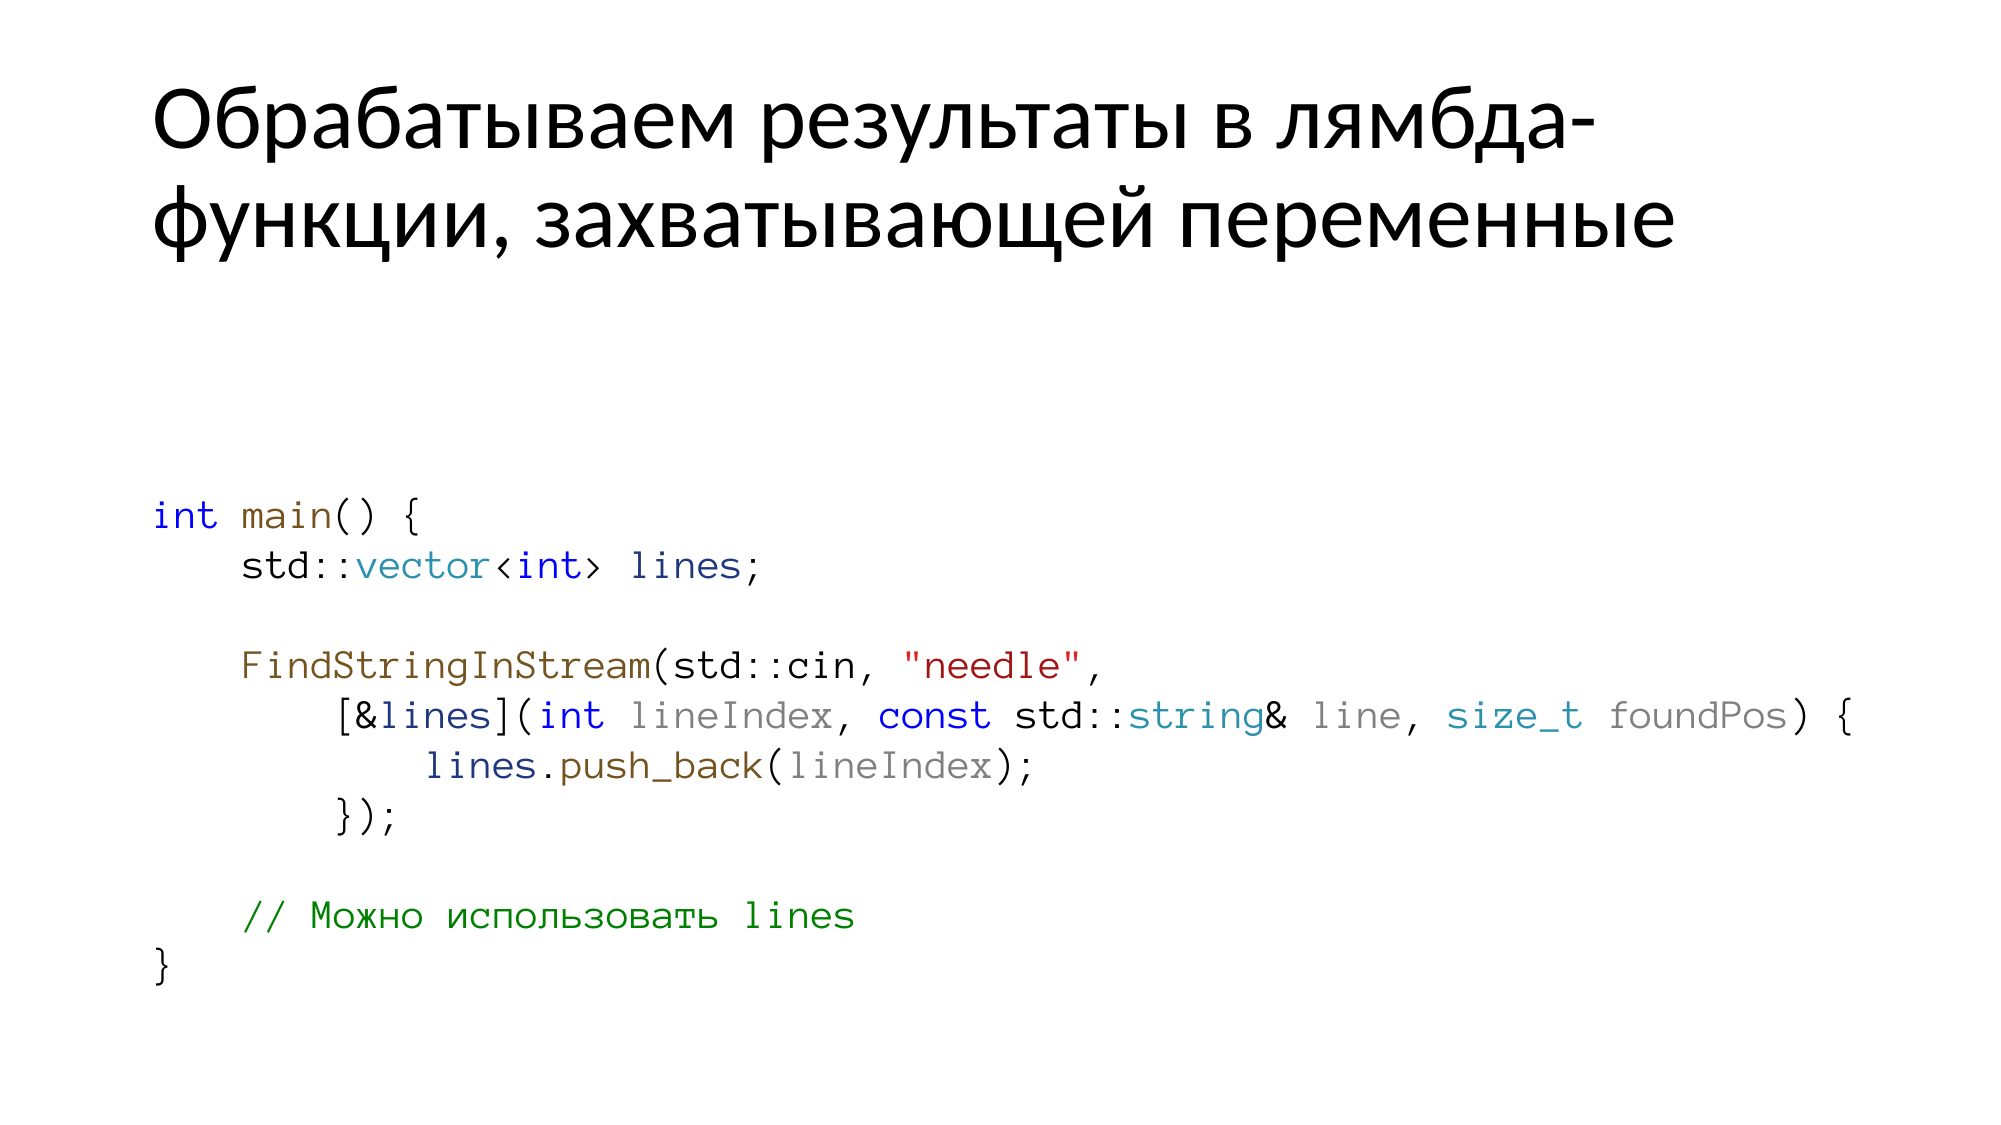

# Обрабатываем результаты в лямбда-функции, захватывающей переменные
int main() {
    std::vector<int> lines;

    FindStringInStream(std::cin, "needle",
        [&lines](int lineIndex, const std::string& line, size_t foundPos) {
            lines.push_back(lineIndex);
        });

    // Можно использовать lines
}